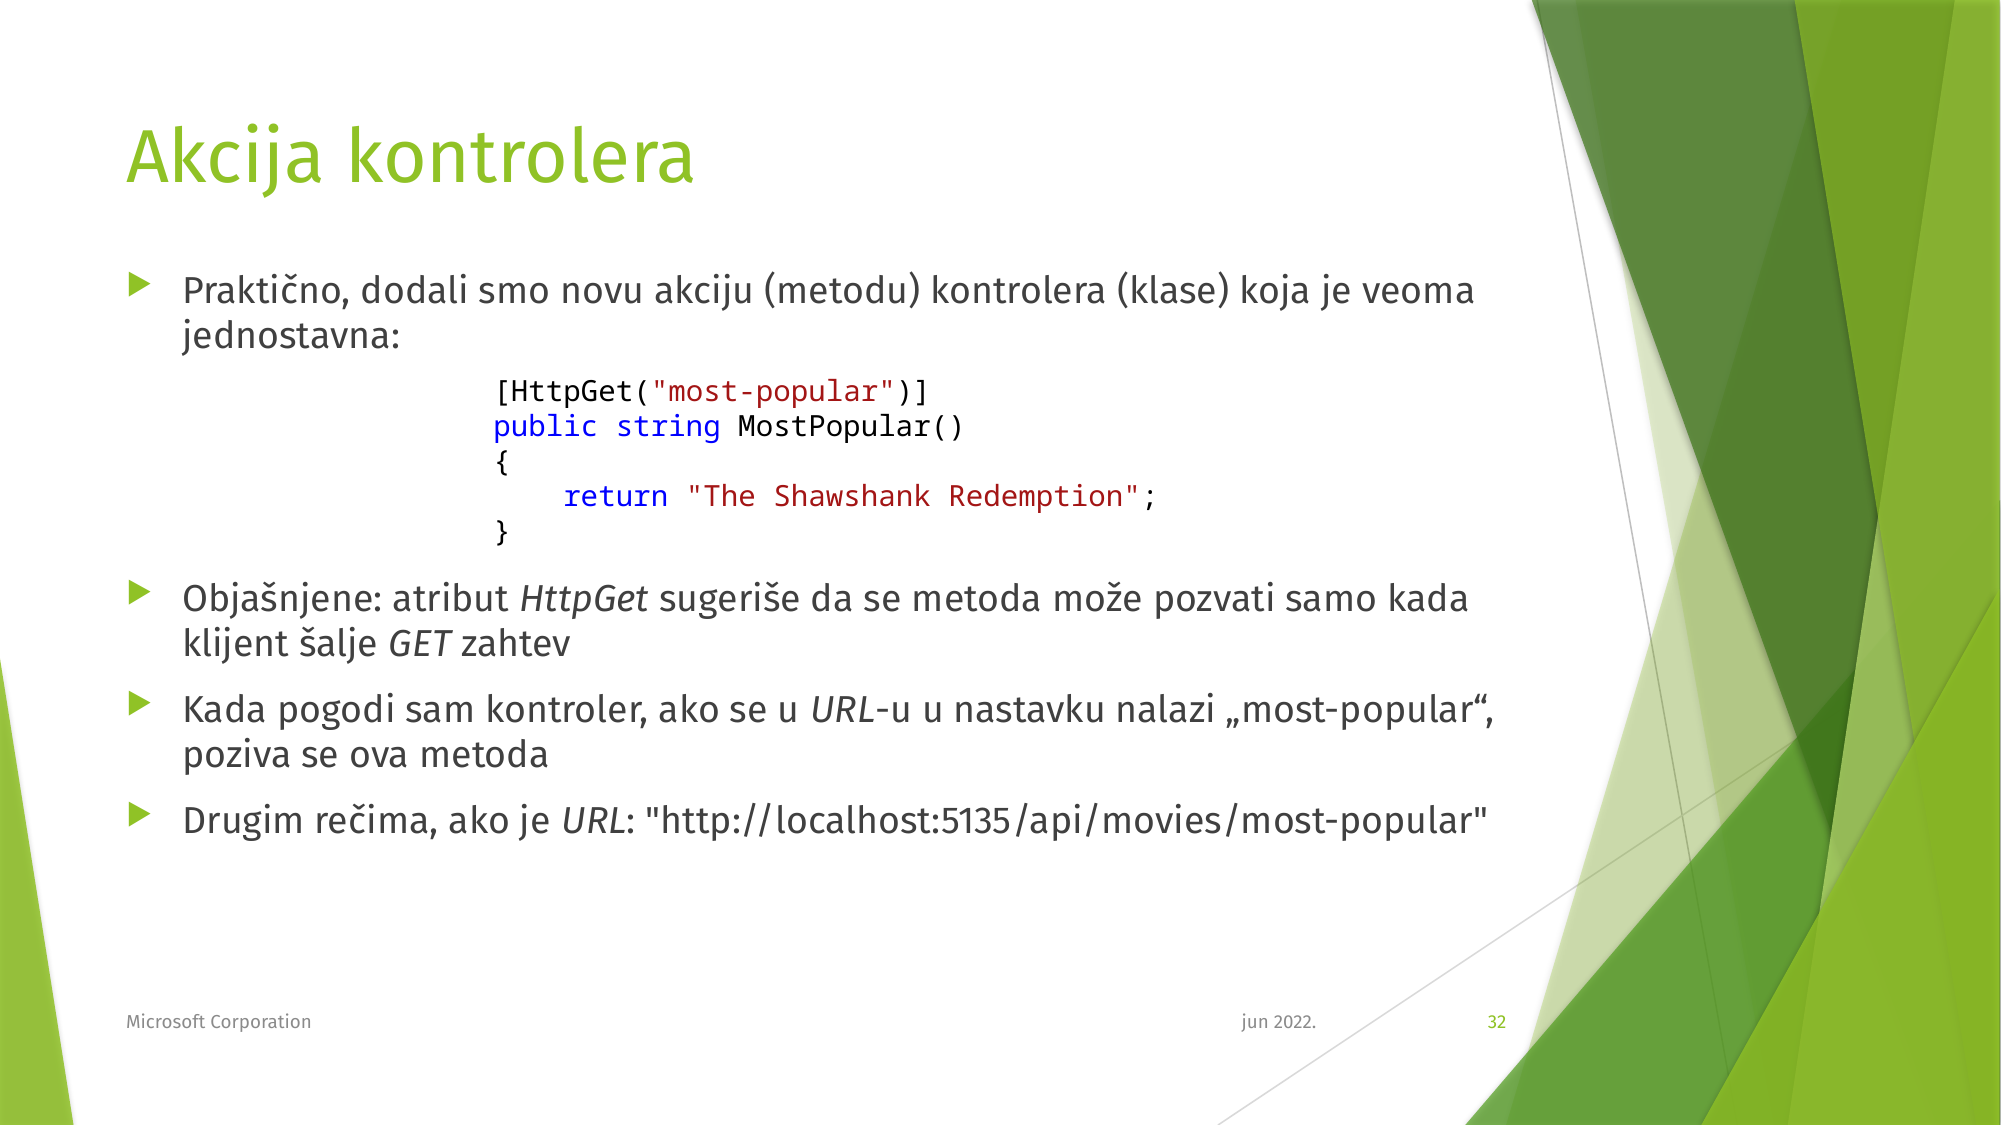

# Akcija kontrolera
Praktično, dodali smo novu akciju (metodu) kontrolera (klase) koja je veoma jednostavna:

Objašnjene: atribut HttpGet sugeriše da se metoda može pozvati samo kada klijent šalje GET zahtev
Kada pogodi sam kontroler, ako se u URL-u u nastavku nalazi „most-popular“, poziva se ova metoda
Drugim rečima, ako je URL: "http://localhost:5135/api/movies/most-popular"
[HttpGet("most-popular")]
public string MostPopular()
{
    return "The Shawshank Redemption";
}
Microsoft Corporation
jun 2022.
32